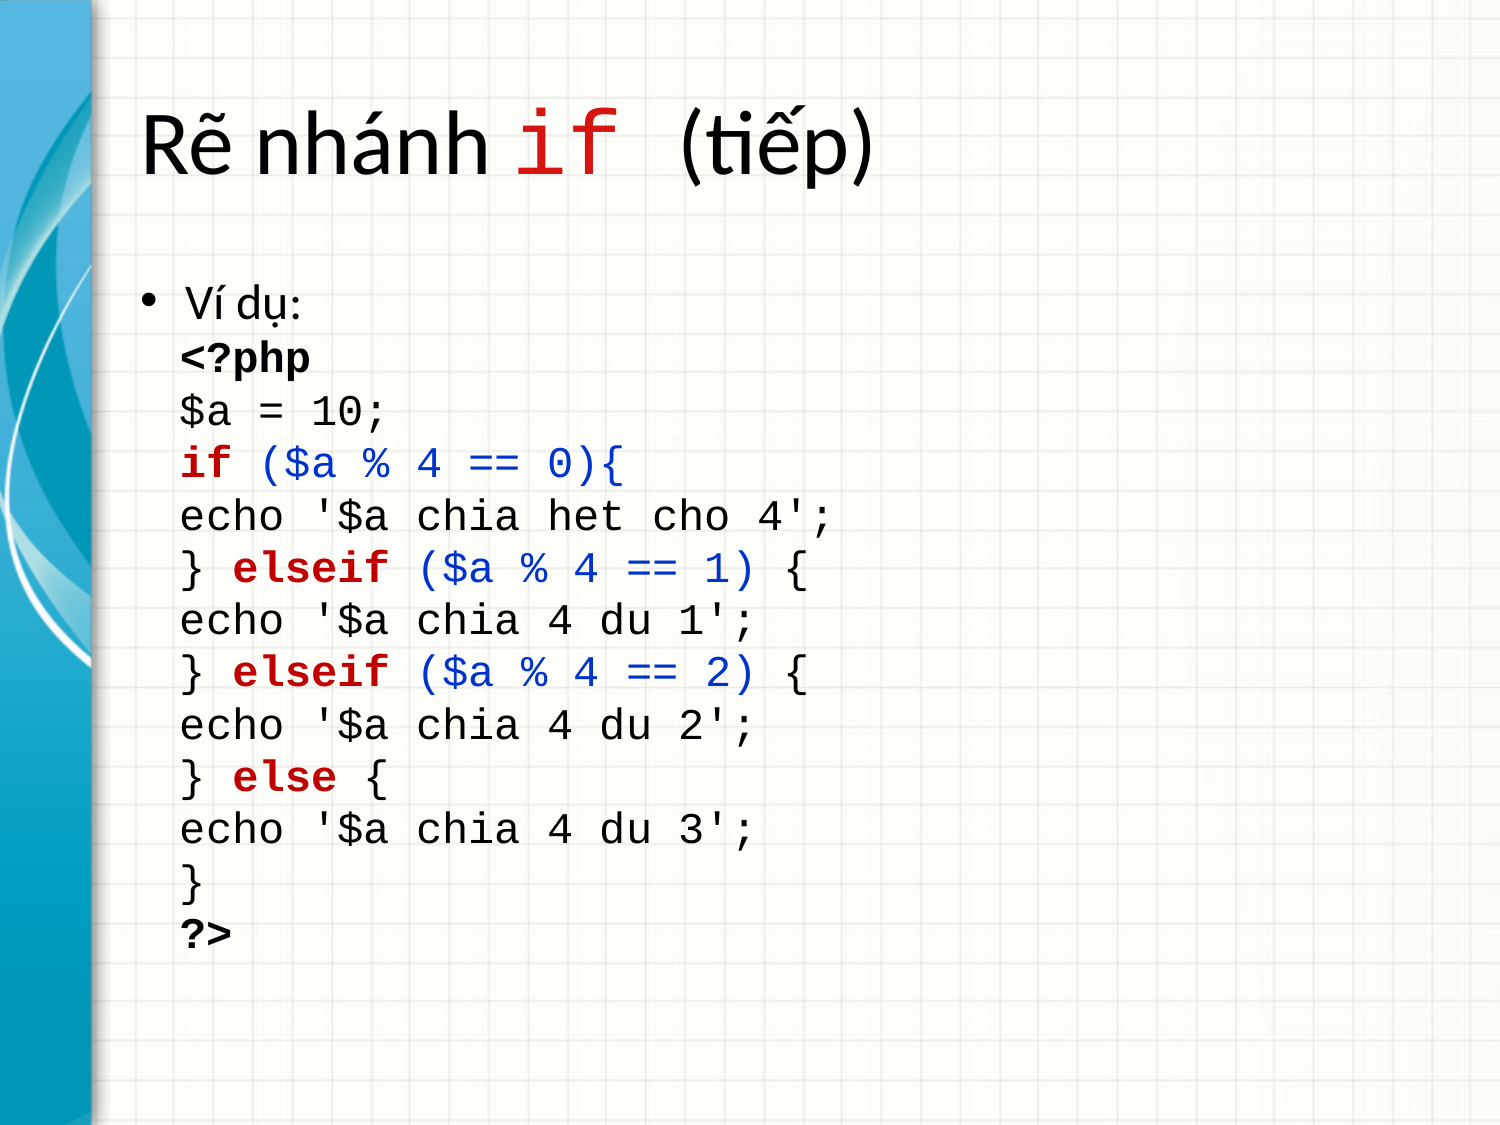

# Rẽ nhánh if (tiếp)
Ví dụ:
<?php
	$a = 10;
	if ($a % 4 == 0){
		echo '$a chia het cho 4';
	} elseif ($a % 4 == 1) {
		echo '$a chia 4 du 1';
	} elseif ($a % 4 == 2) {
		echo '$a chia 4 du 2';
	} else {
		echo '$a chia 4 du 3';
	}
?>